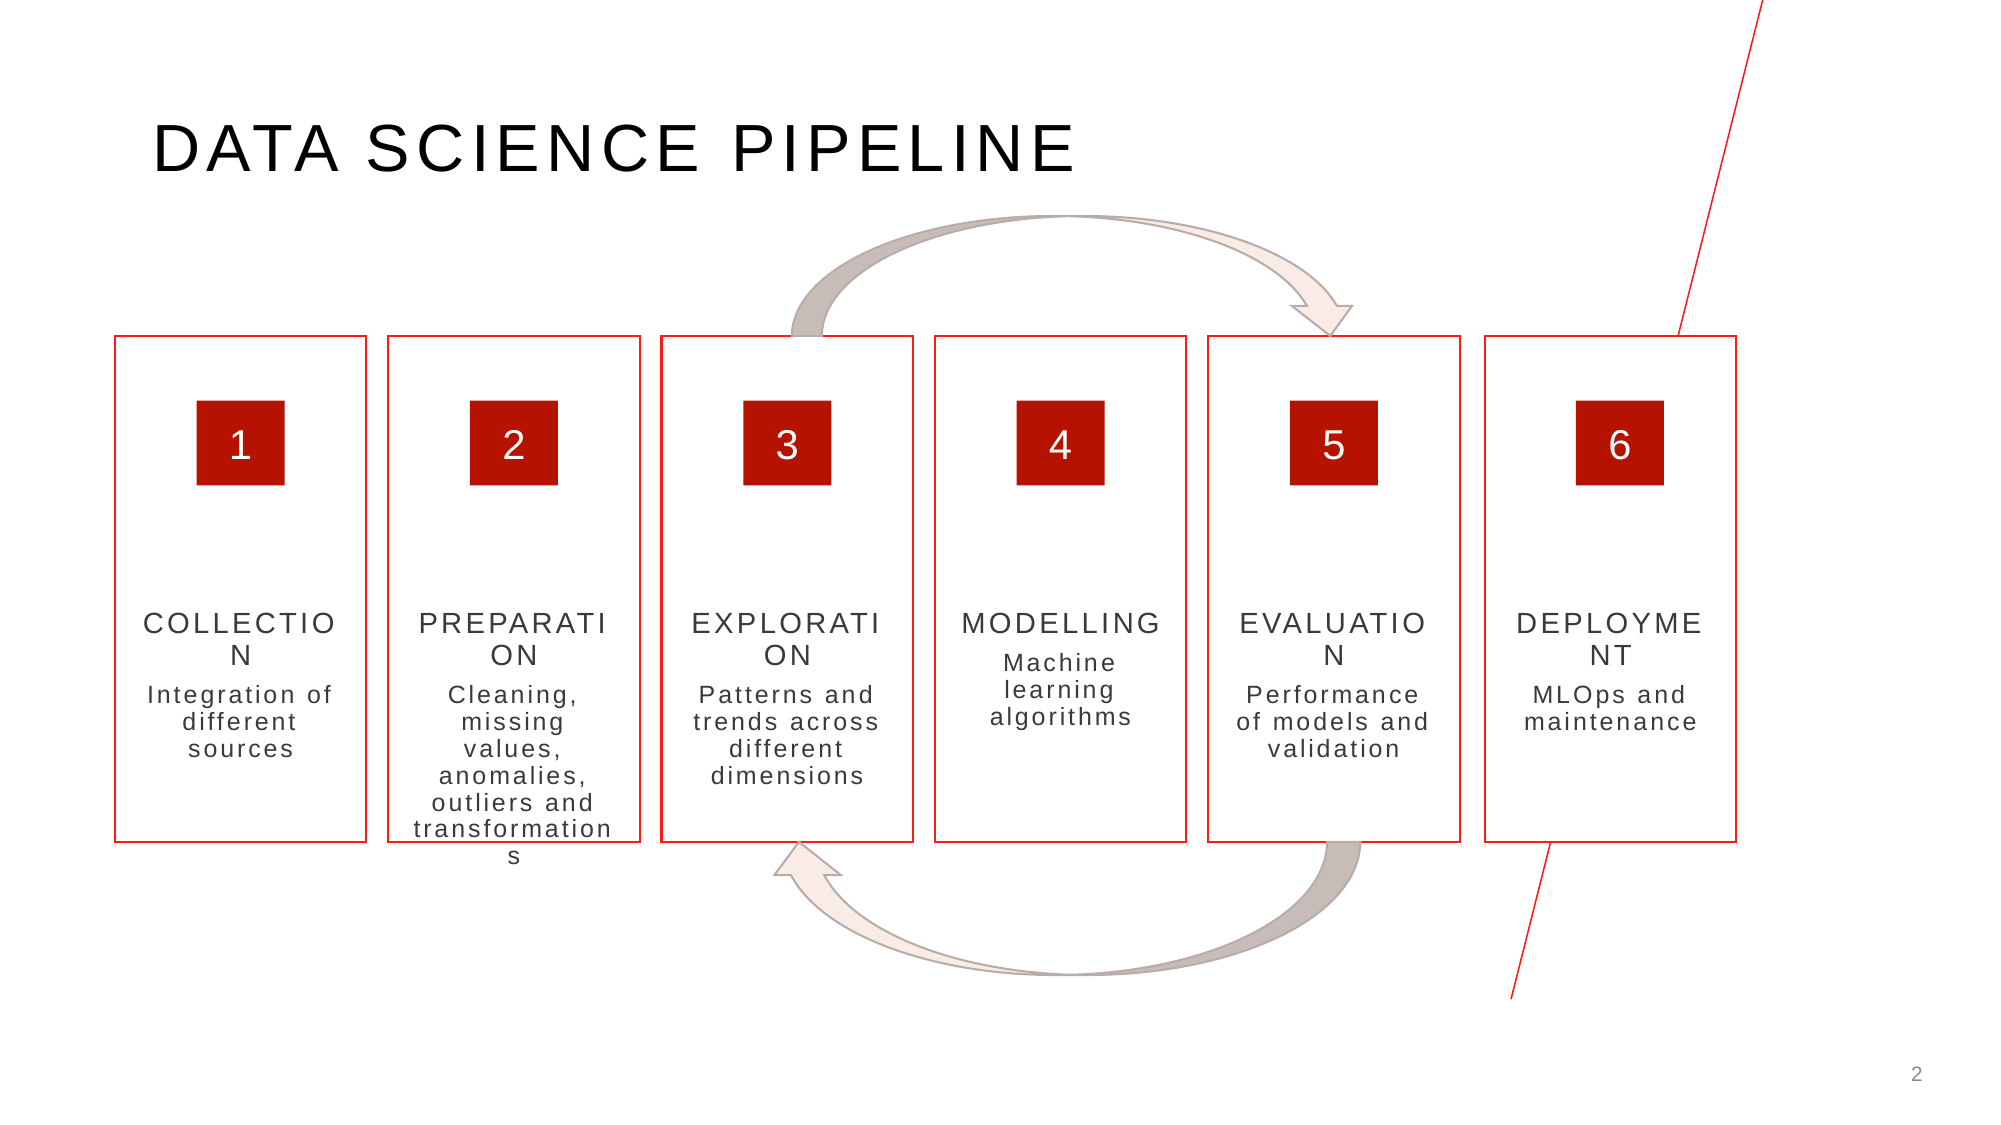

DATA SCIENCE PIPELINE PIPELINE

COLLECTION
Integration of different sources
PREPARATION
Cleaning, missing values, anomalies, outliers and transformations
EXPLORATION
Patterns and trends across different dimensions
MODELLING
Machine learning algorithms
EVALUATION
Performance of models and validation
DEPLOYMENT
MLOps and maintenance
1
2
3
4
5
6

2